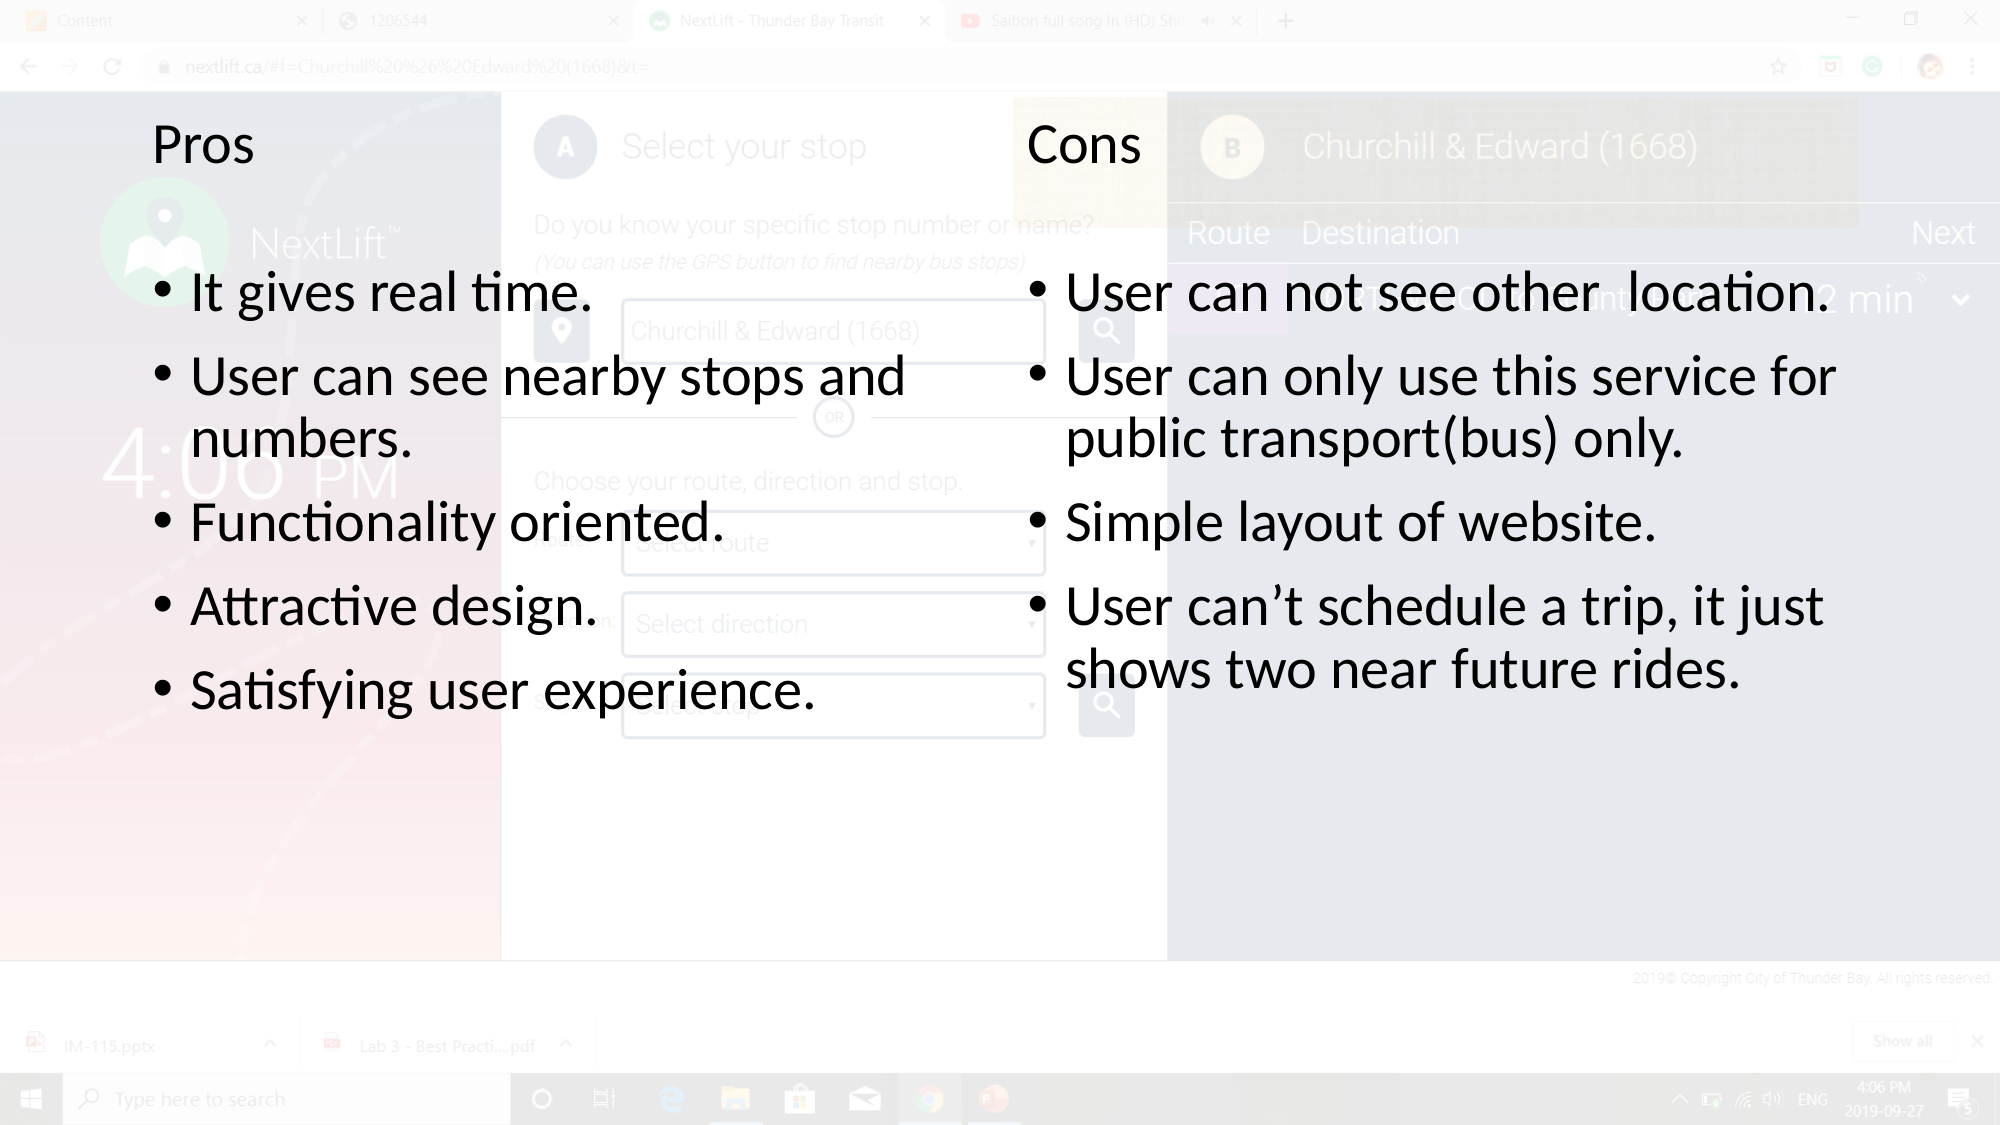

Pros
Cons

It gives real time.
User can see nearby stops and numbers.
Functionality oriented.
Attractive design.
Satisfying user experience.

User can not see other  location.
User can only use this service for public transport(bus) only.
Simple layout of website.
User can’t schedule a trip, it just shows two near future rides.